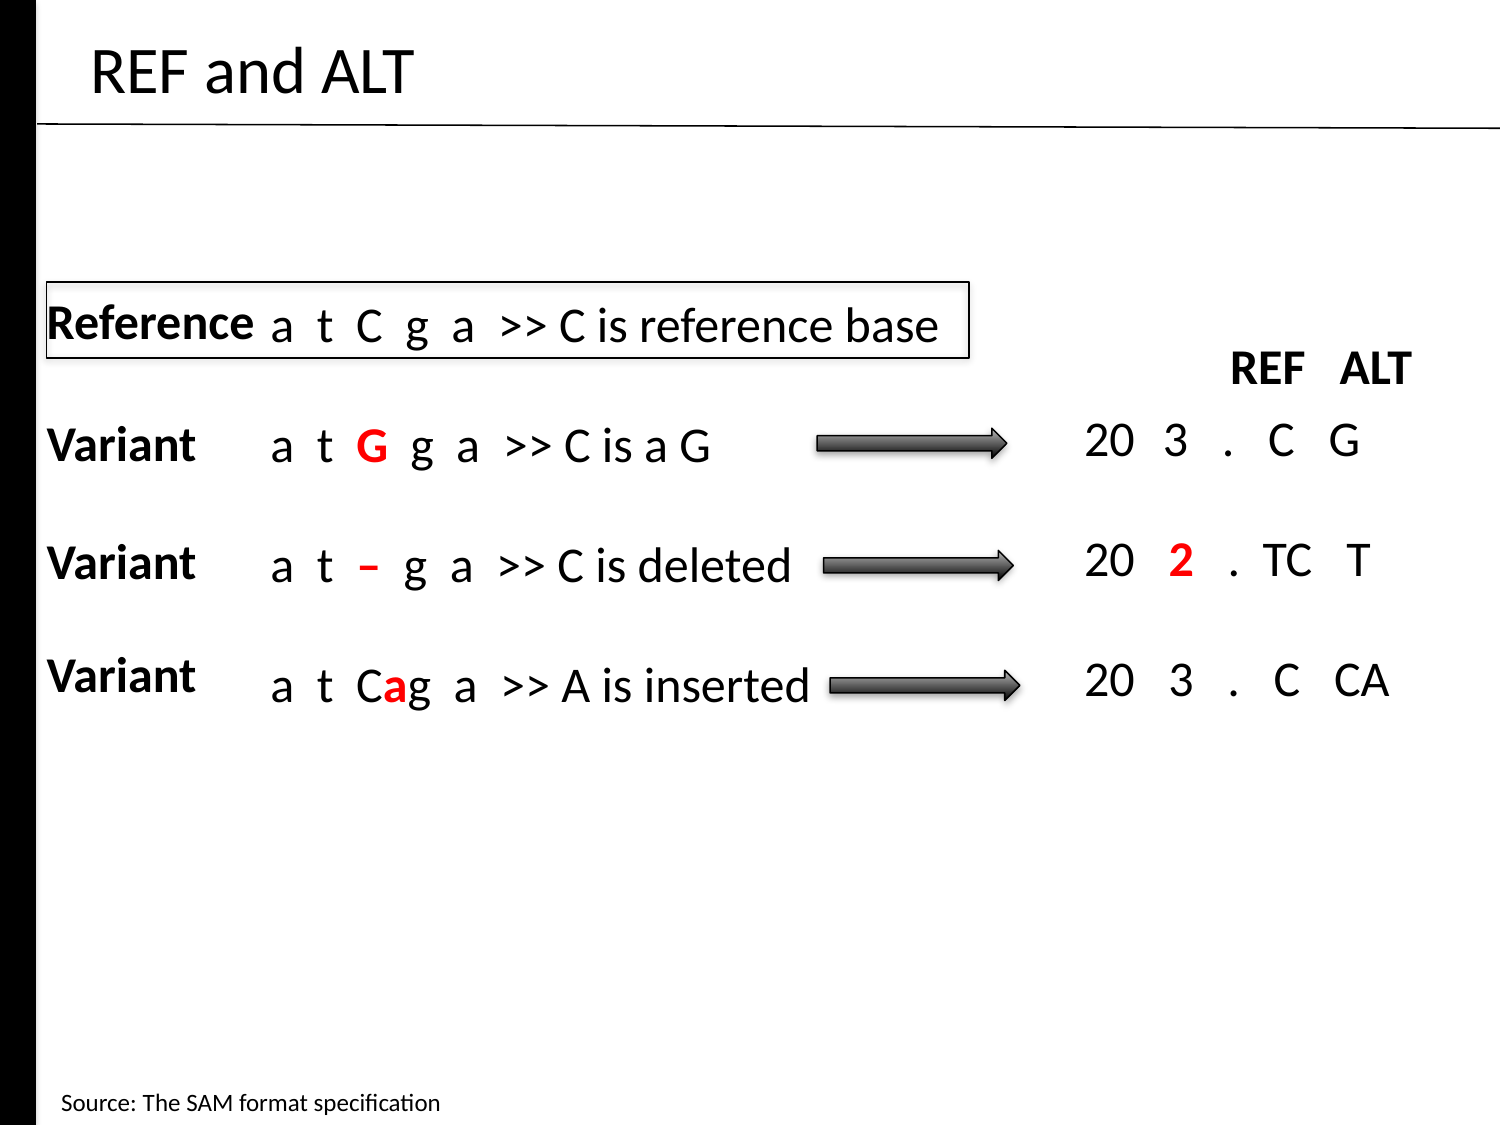

# REF and ALT
Reference

a  t  C  g  a  >> C is reference base

a  t  G  g  a  >> C is a G

a  t  –  g  a  >> C is deleted

a  t  Cag  a  >> A is inserted
REF   ALT
  3   .   C   G

20   2   .  TC   T

20   3   .   C   CA
Variant

Variant

Variant

Source: The SAM format specification